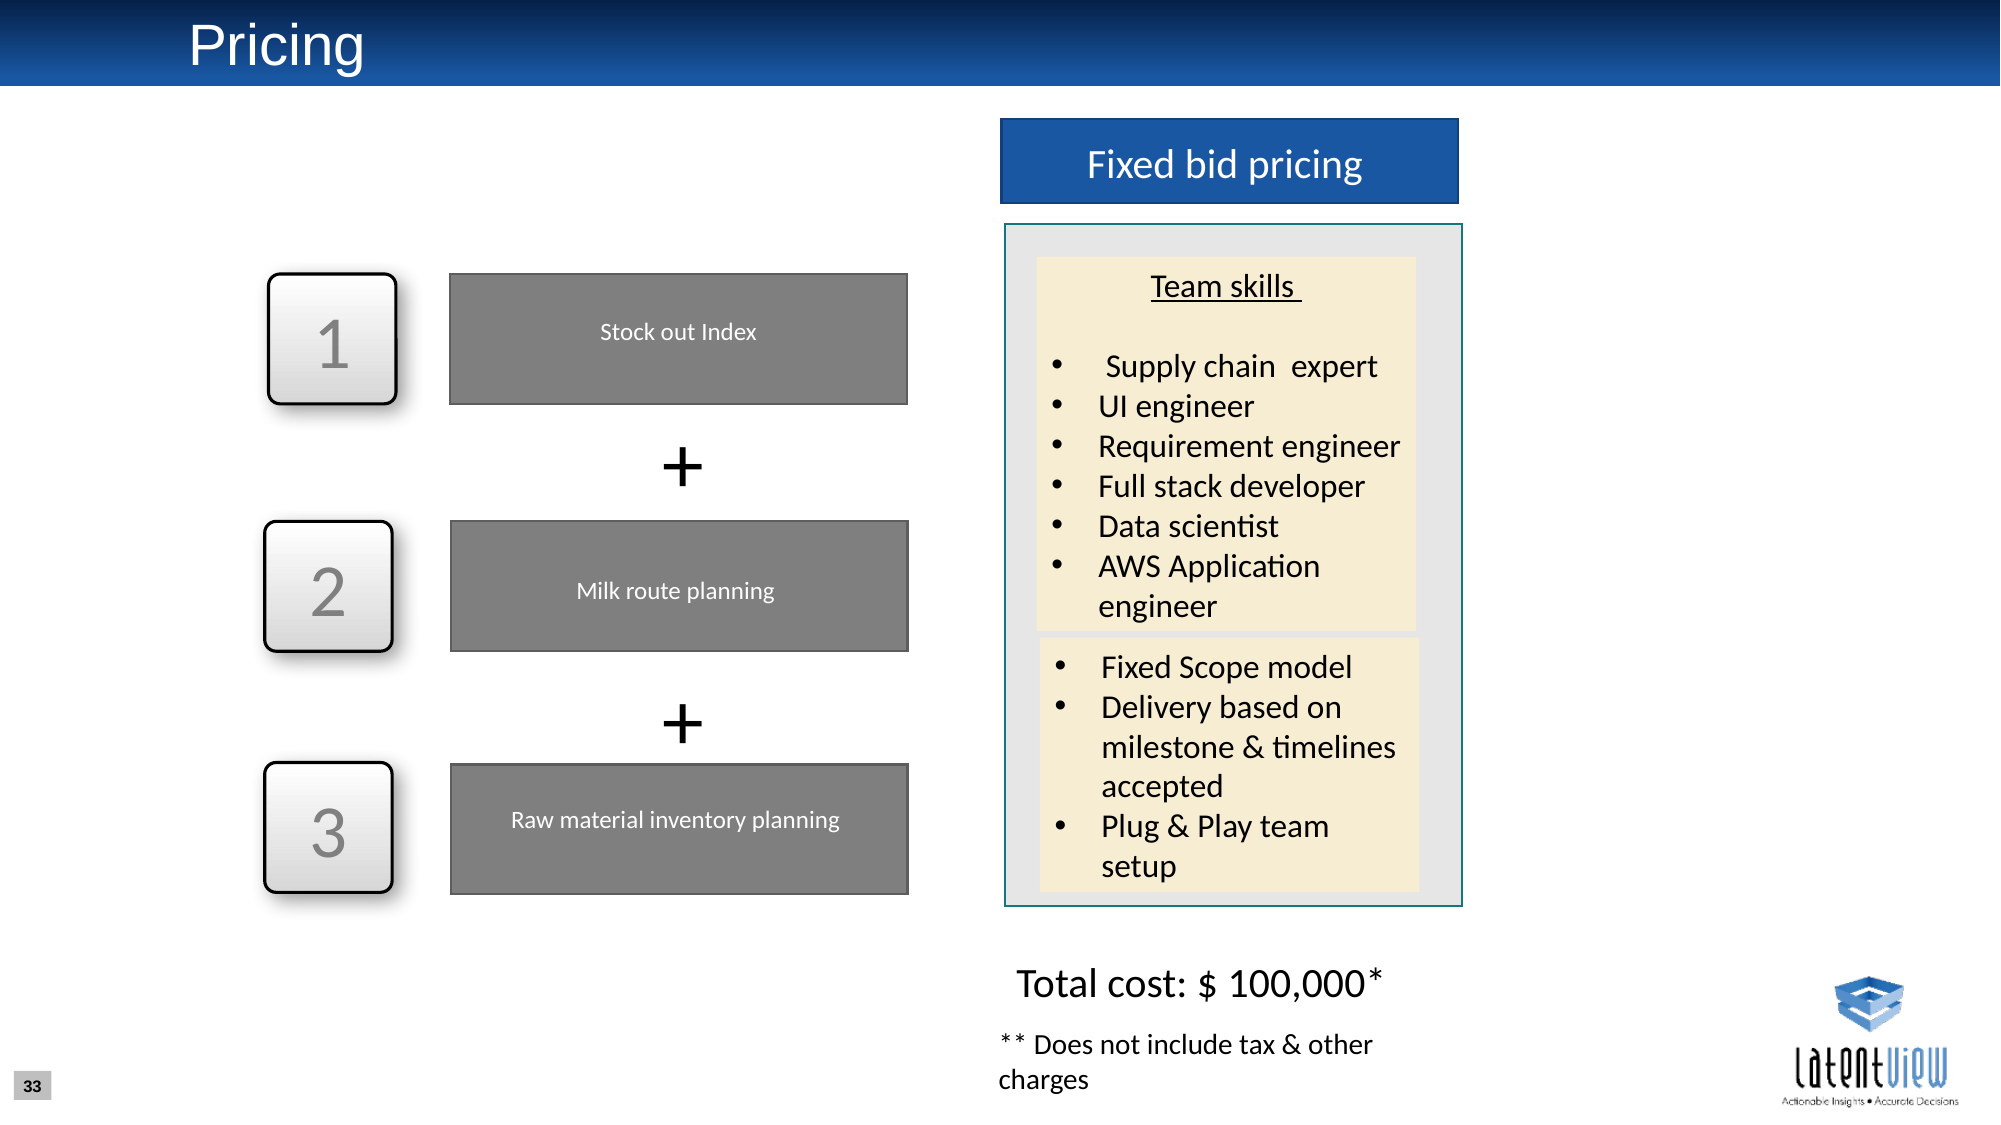

Pricing
Fixed bid pricing

Team skills

 Supply chain  expert
UI engineer
Requirement engineer
Full stack developer
Data scientist
AWS Application engineer

1
Stock out Index
+

2
Milk route planning
Fixed Scope model
Delivery based on milestone & timelines accepted
Plug & Play team setup
+
3

Raw material inventory planning
Total cost: $ 100,000*
** Does not include tax & other charges